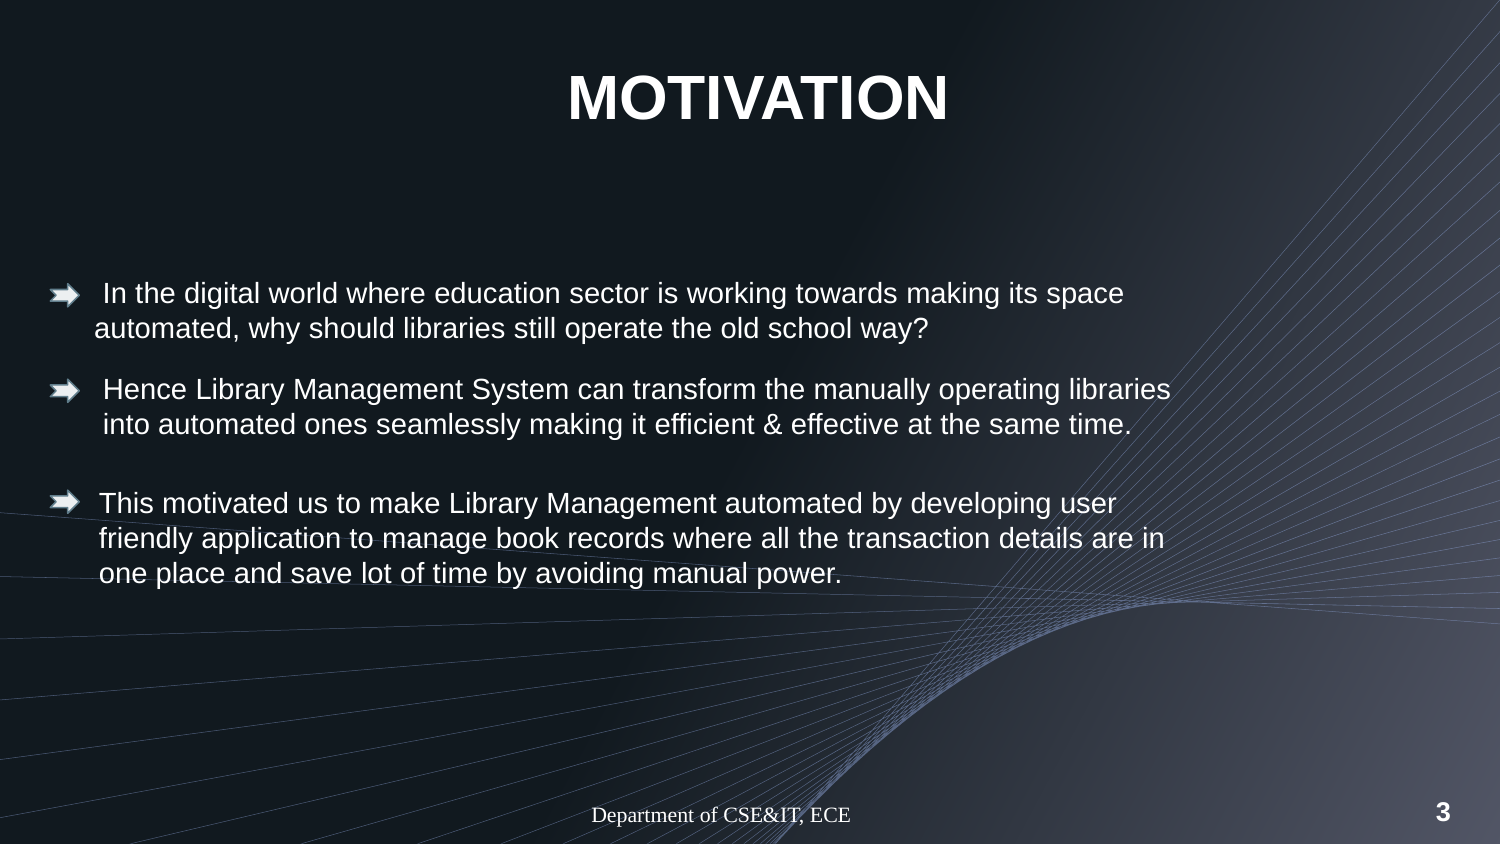

MOTIVATION
 In the digital world where education sector is working towards making its space automated, why should libraries still operate the old school way?

Hence Library Management System can transform the manually operating libraries into automated ones seamlessly making it efficient & effective at the same time.

This motivated us to make Library Management automated by developing user friendly application to manage book records where all the transaction details are in one place and save lot of time by avoiding manual power.

3
Department of CSE&IT, ECE